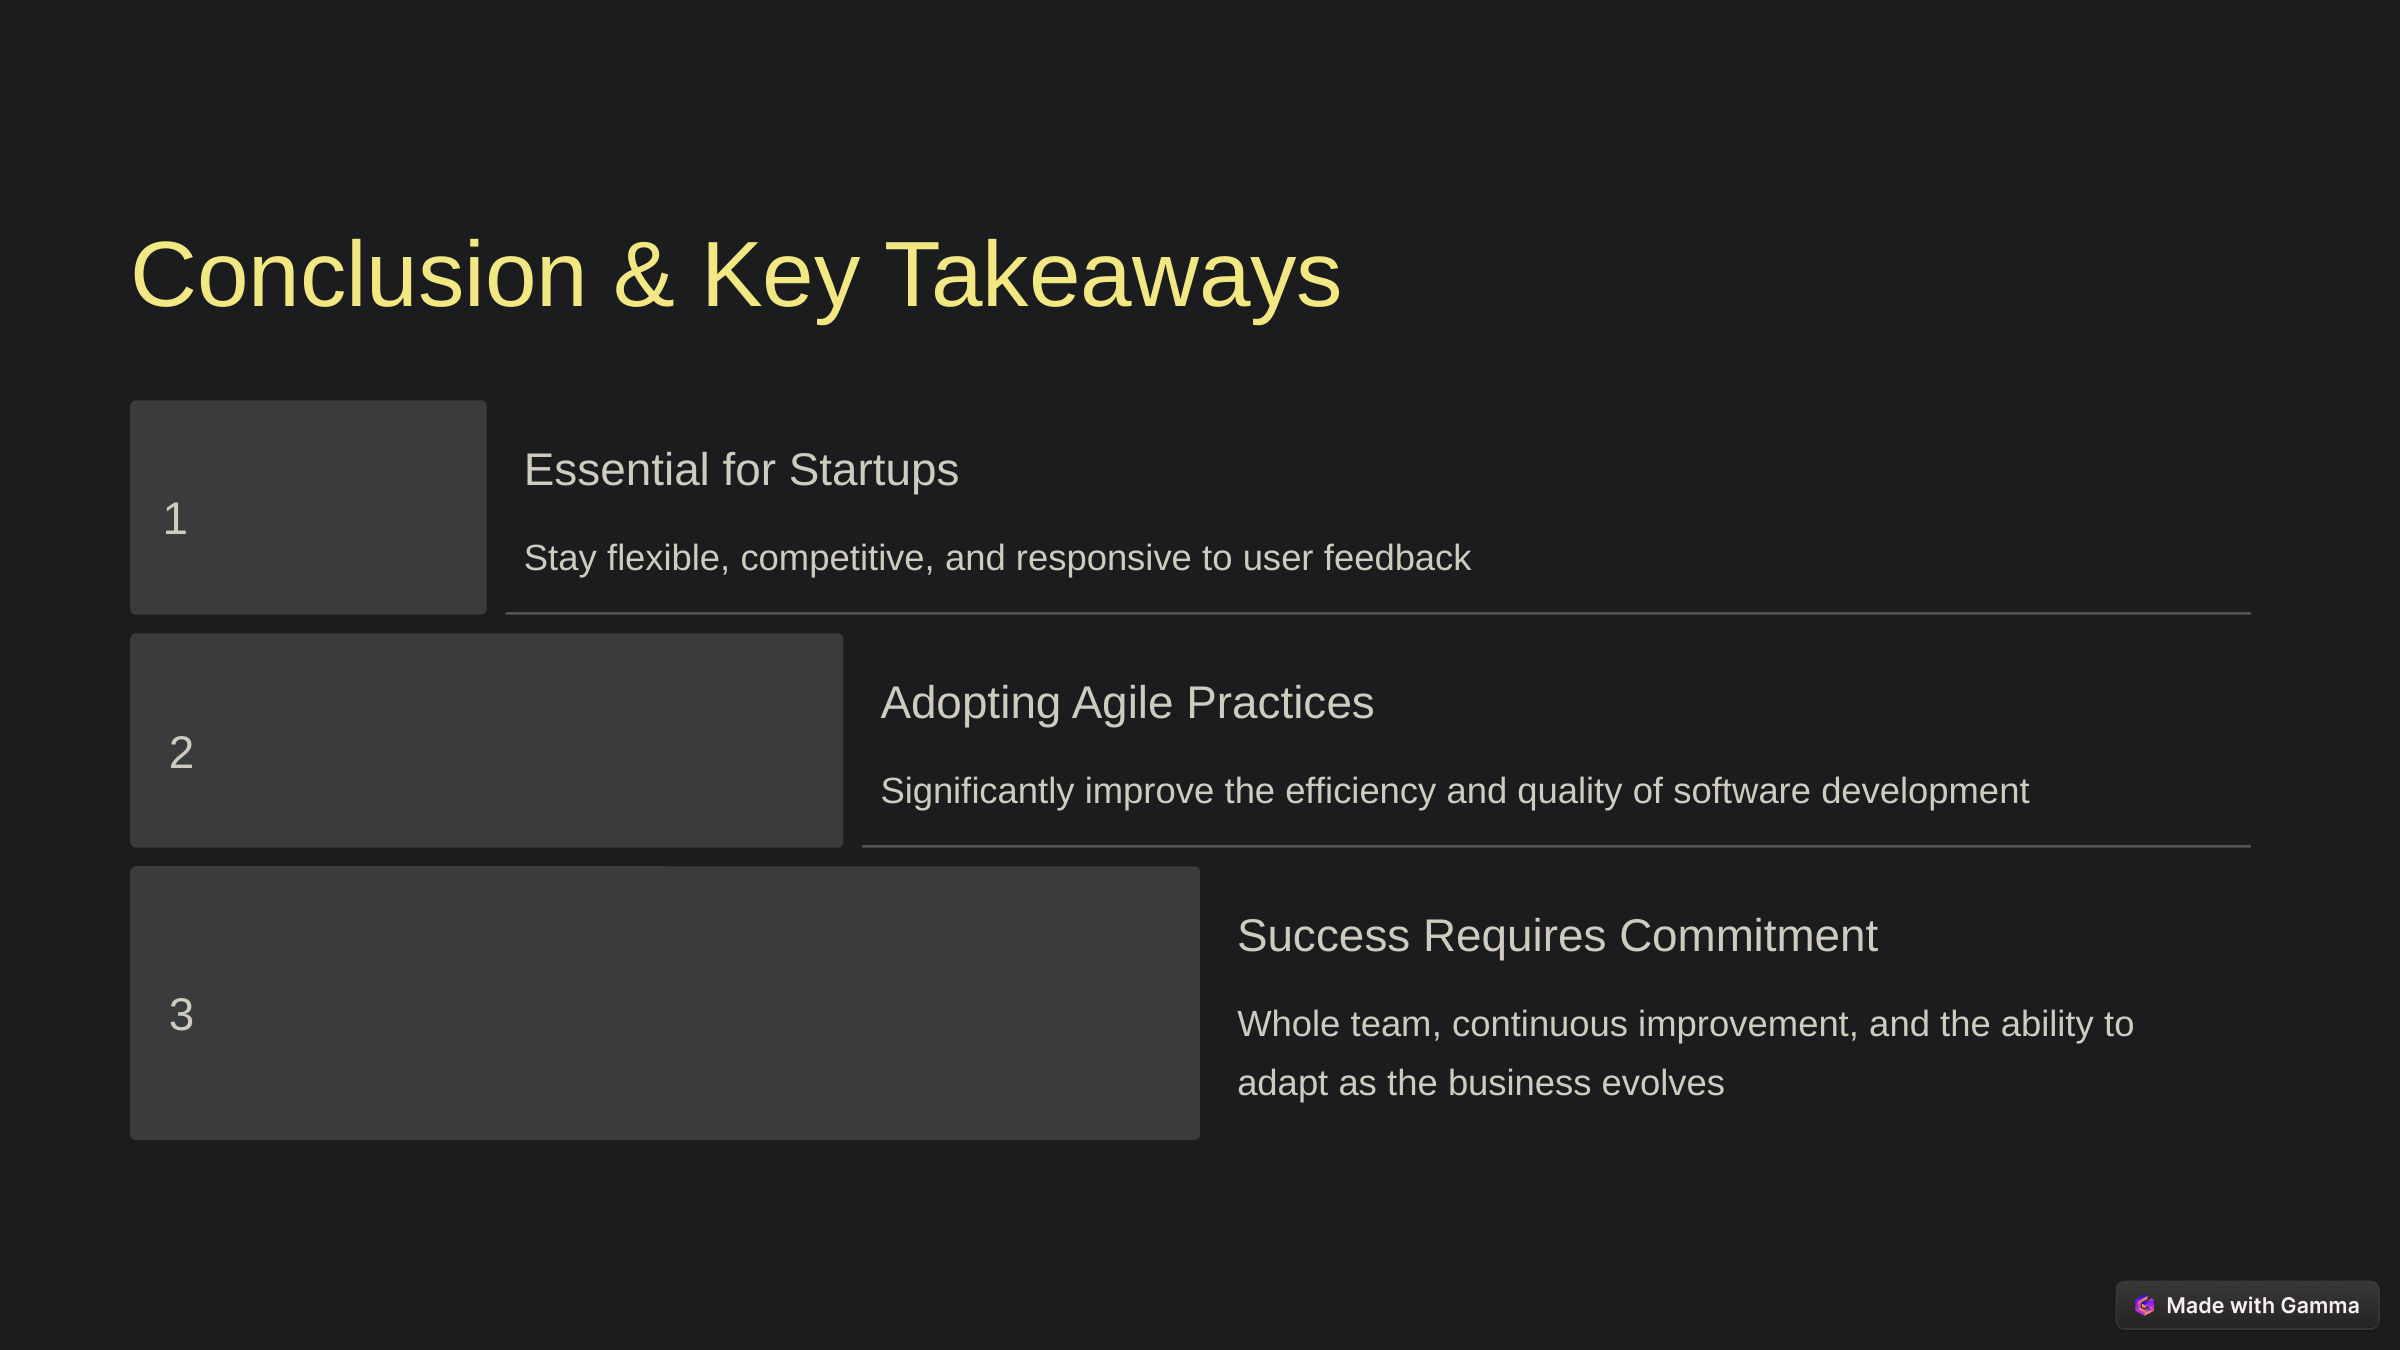

Conclusion & Key Takeaways

Essential for Startups
1
Stay flexible, competitive, and responsive to user feedback

Adopting Agile Practices
2
Significantly improve the efficiency and quality of software development

Success Requires Commitment
3
Whole team, continuous improvement, and the ability to adapt as the business evolves